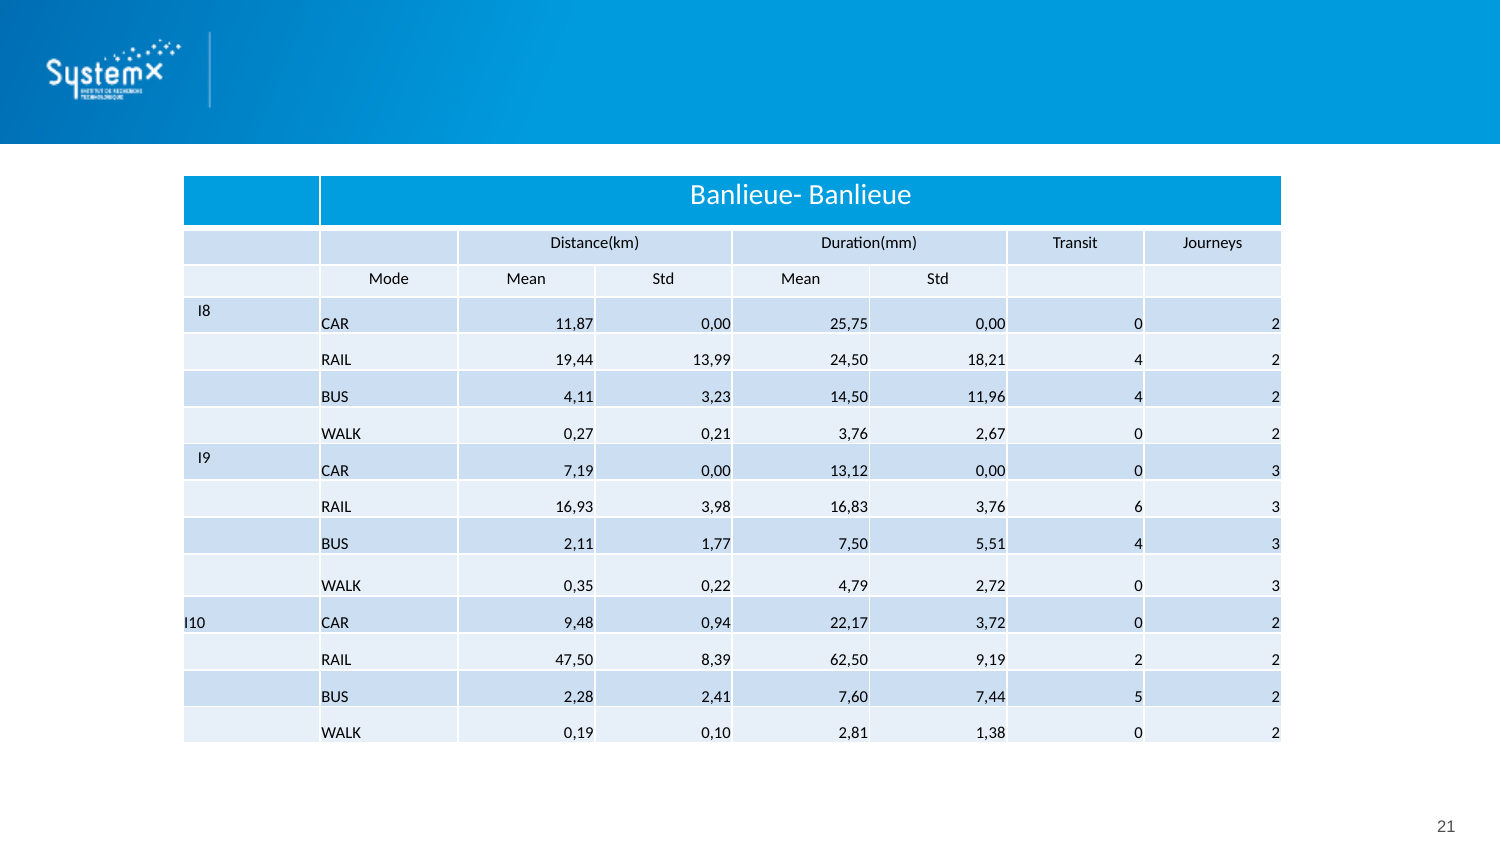

#

|  | Banlieue- Banlieue |  |  |  |  |  |  |
| --- | --- | --- | --- | --- | --- | --- | --- |
|  |  | Distance(km) |  | Duration(mm) |  | Transit | Journeys |
|  | Mode | Mean | Std | Mean | Std |  |  |
| I8 | CAR | 11,87 | 0,00 | 25,75 | 0,00 | 0 | 2 |
|  | RAIL | 19,44 | 13,99 | 24,50 | 18,21 | 4 | 2 |
|  | BUS | 4,11 | 3,23 | 14,50 | 11,96 | 4 | 2 |
|  | WALK | 0,27 | 0,21 | 3,76 | 2,67 | 0 | 2 |
| I9 | CAR | 7,19 | 0,00 | 13,12 | 0,00 | 0 | 3 |
|  | RAIL | 16,93 | 3,98 | 16,83 | 3,76 | 6 | 3 |
|  | BUS | 2,11 | 1,77 | 7,50 | 5,51 | 4 | 3 |
|  | WALK | 0,35 | 0,22 | 4,79 | 2,72 | 0 | 3 |
| I10 | CAR | 9,48 | 0,94 | 22,17 | 3,72 | 0 | 2 |
|  | RAIL | 47,50 | 8,39 | 62,50 | 9,19 | 2 | 2 |
|  | BUS | 2,28 | 2,41 | 7,60 | 7,44 | 5 | 2 |
|  | WALK | 0,19 | 0,10 | 2,81 | 1,38 | 0 | 2 |

21